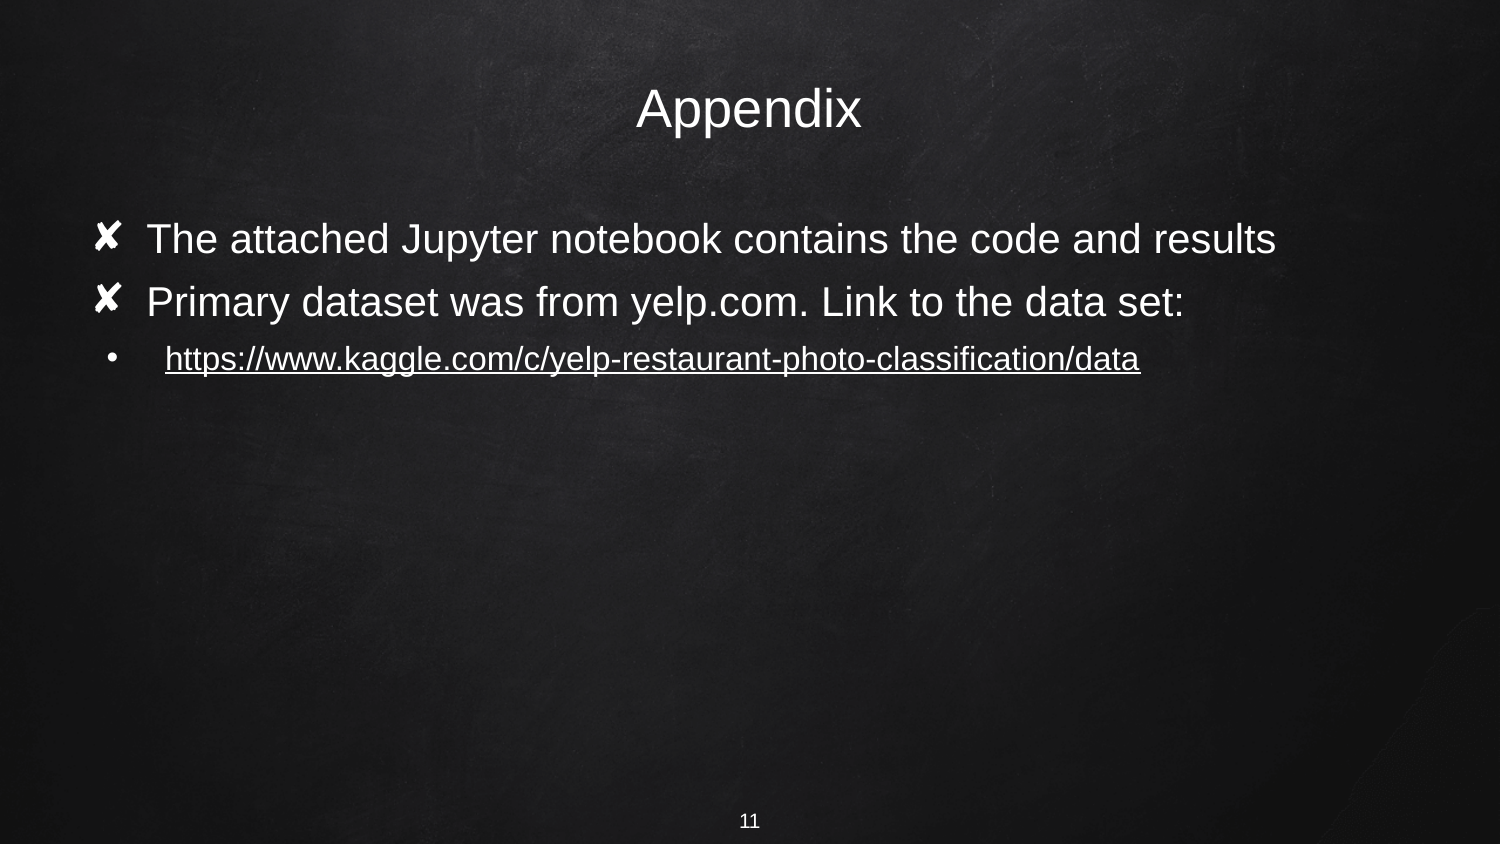

# Appendix
The attached Jupyter notebook contains the code and results
Primary dataset was from yelp.com. Link to the data set:
https://www.kaggle.com/c/yelp-restaurant-photo-classification/data

11